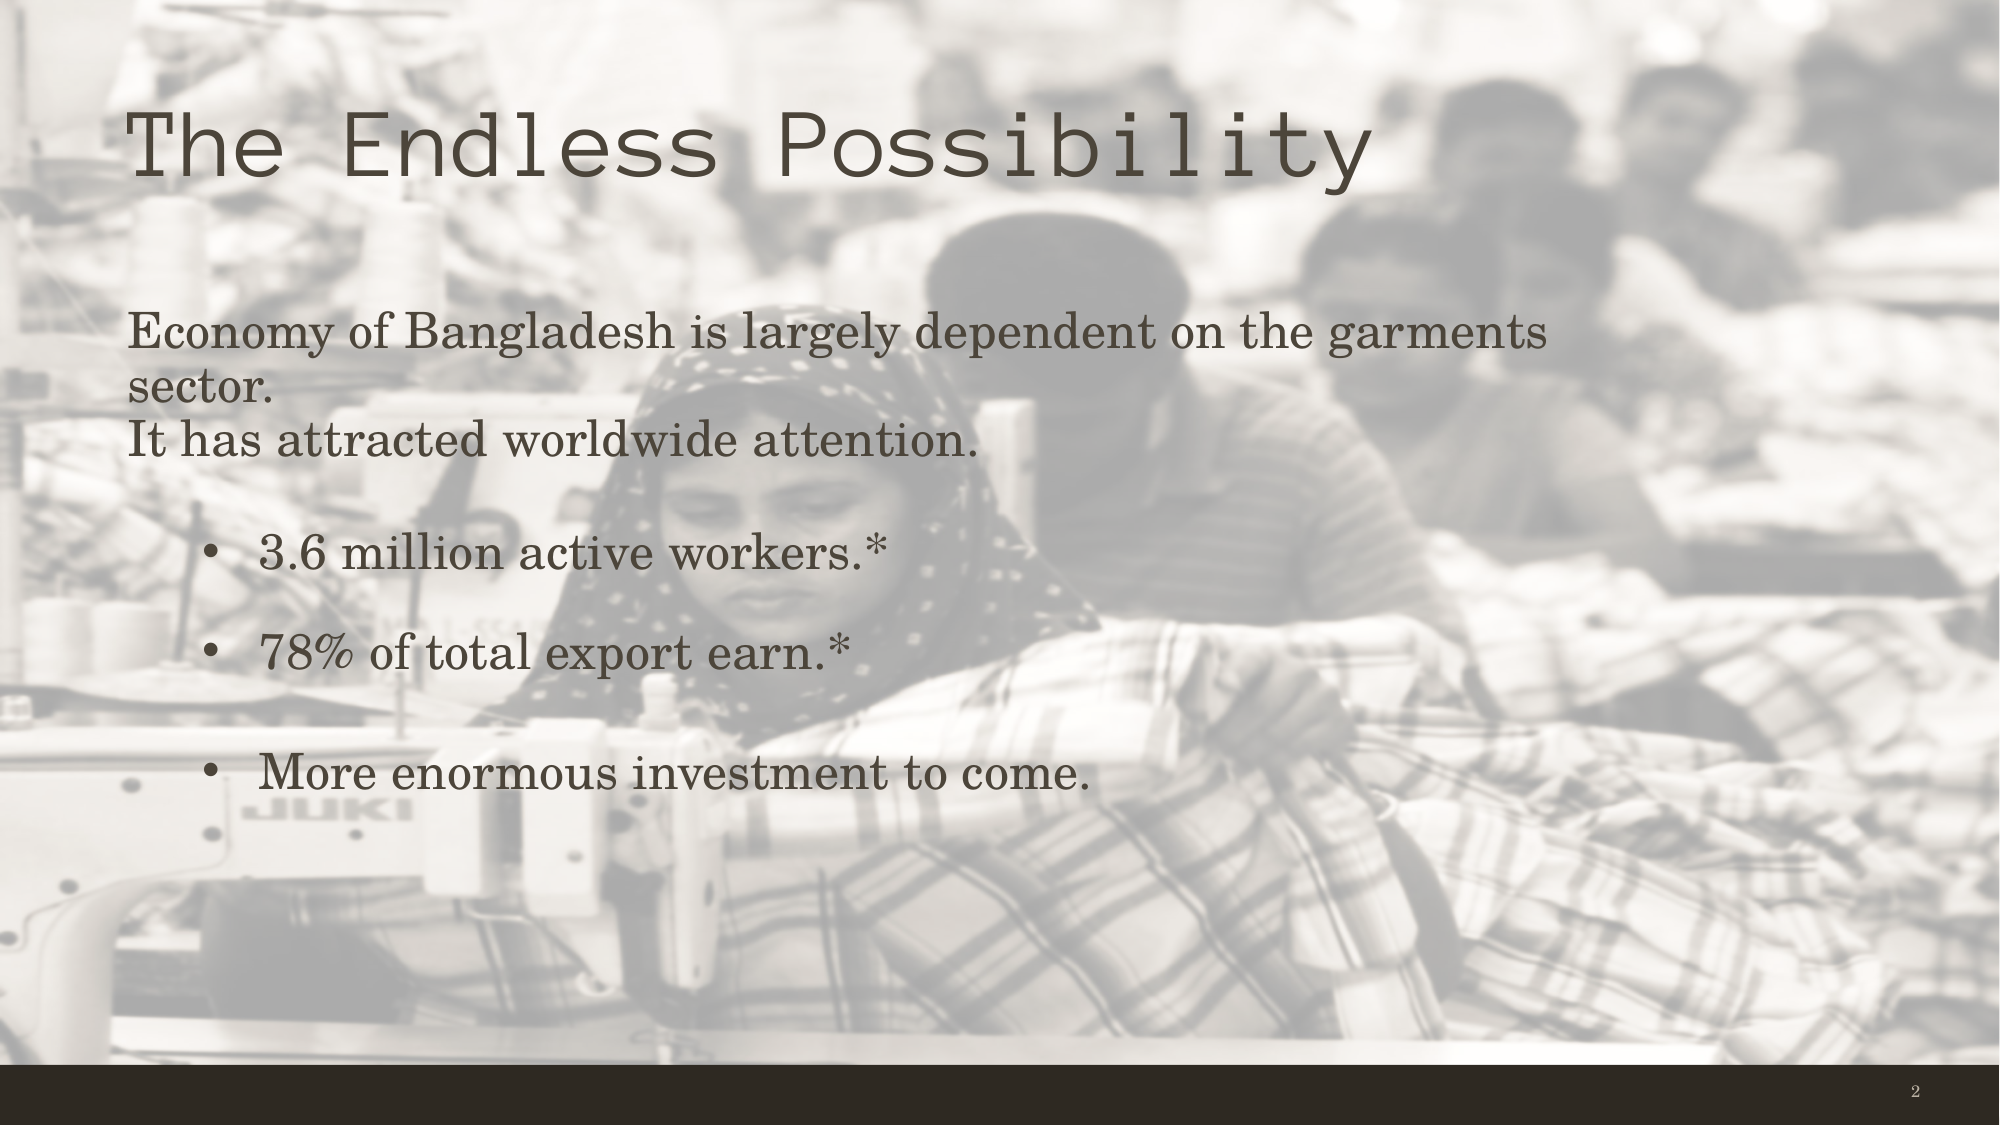

# The Endless Possibility Economy of Bangladesh is largely dependent on the garments sector. It has attracted worldwide attention.
3.6 million active workers.*
78% of total export earn.*
More enormous investment to come.

2